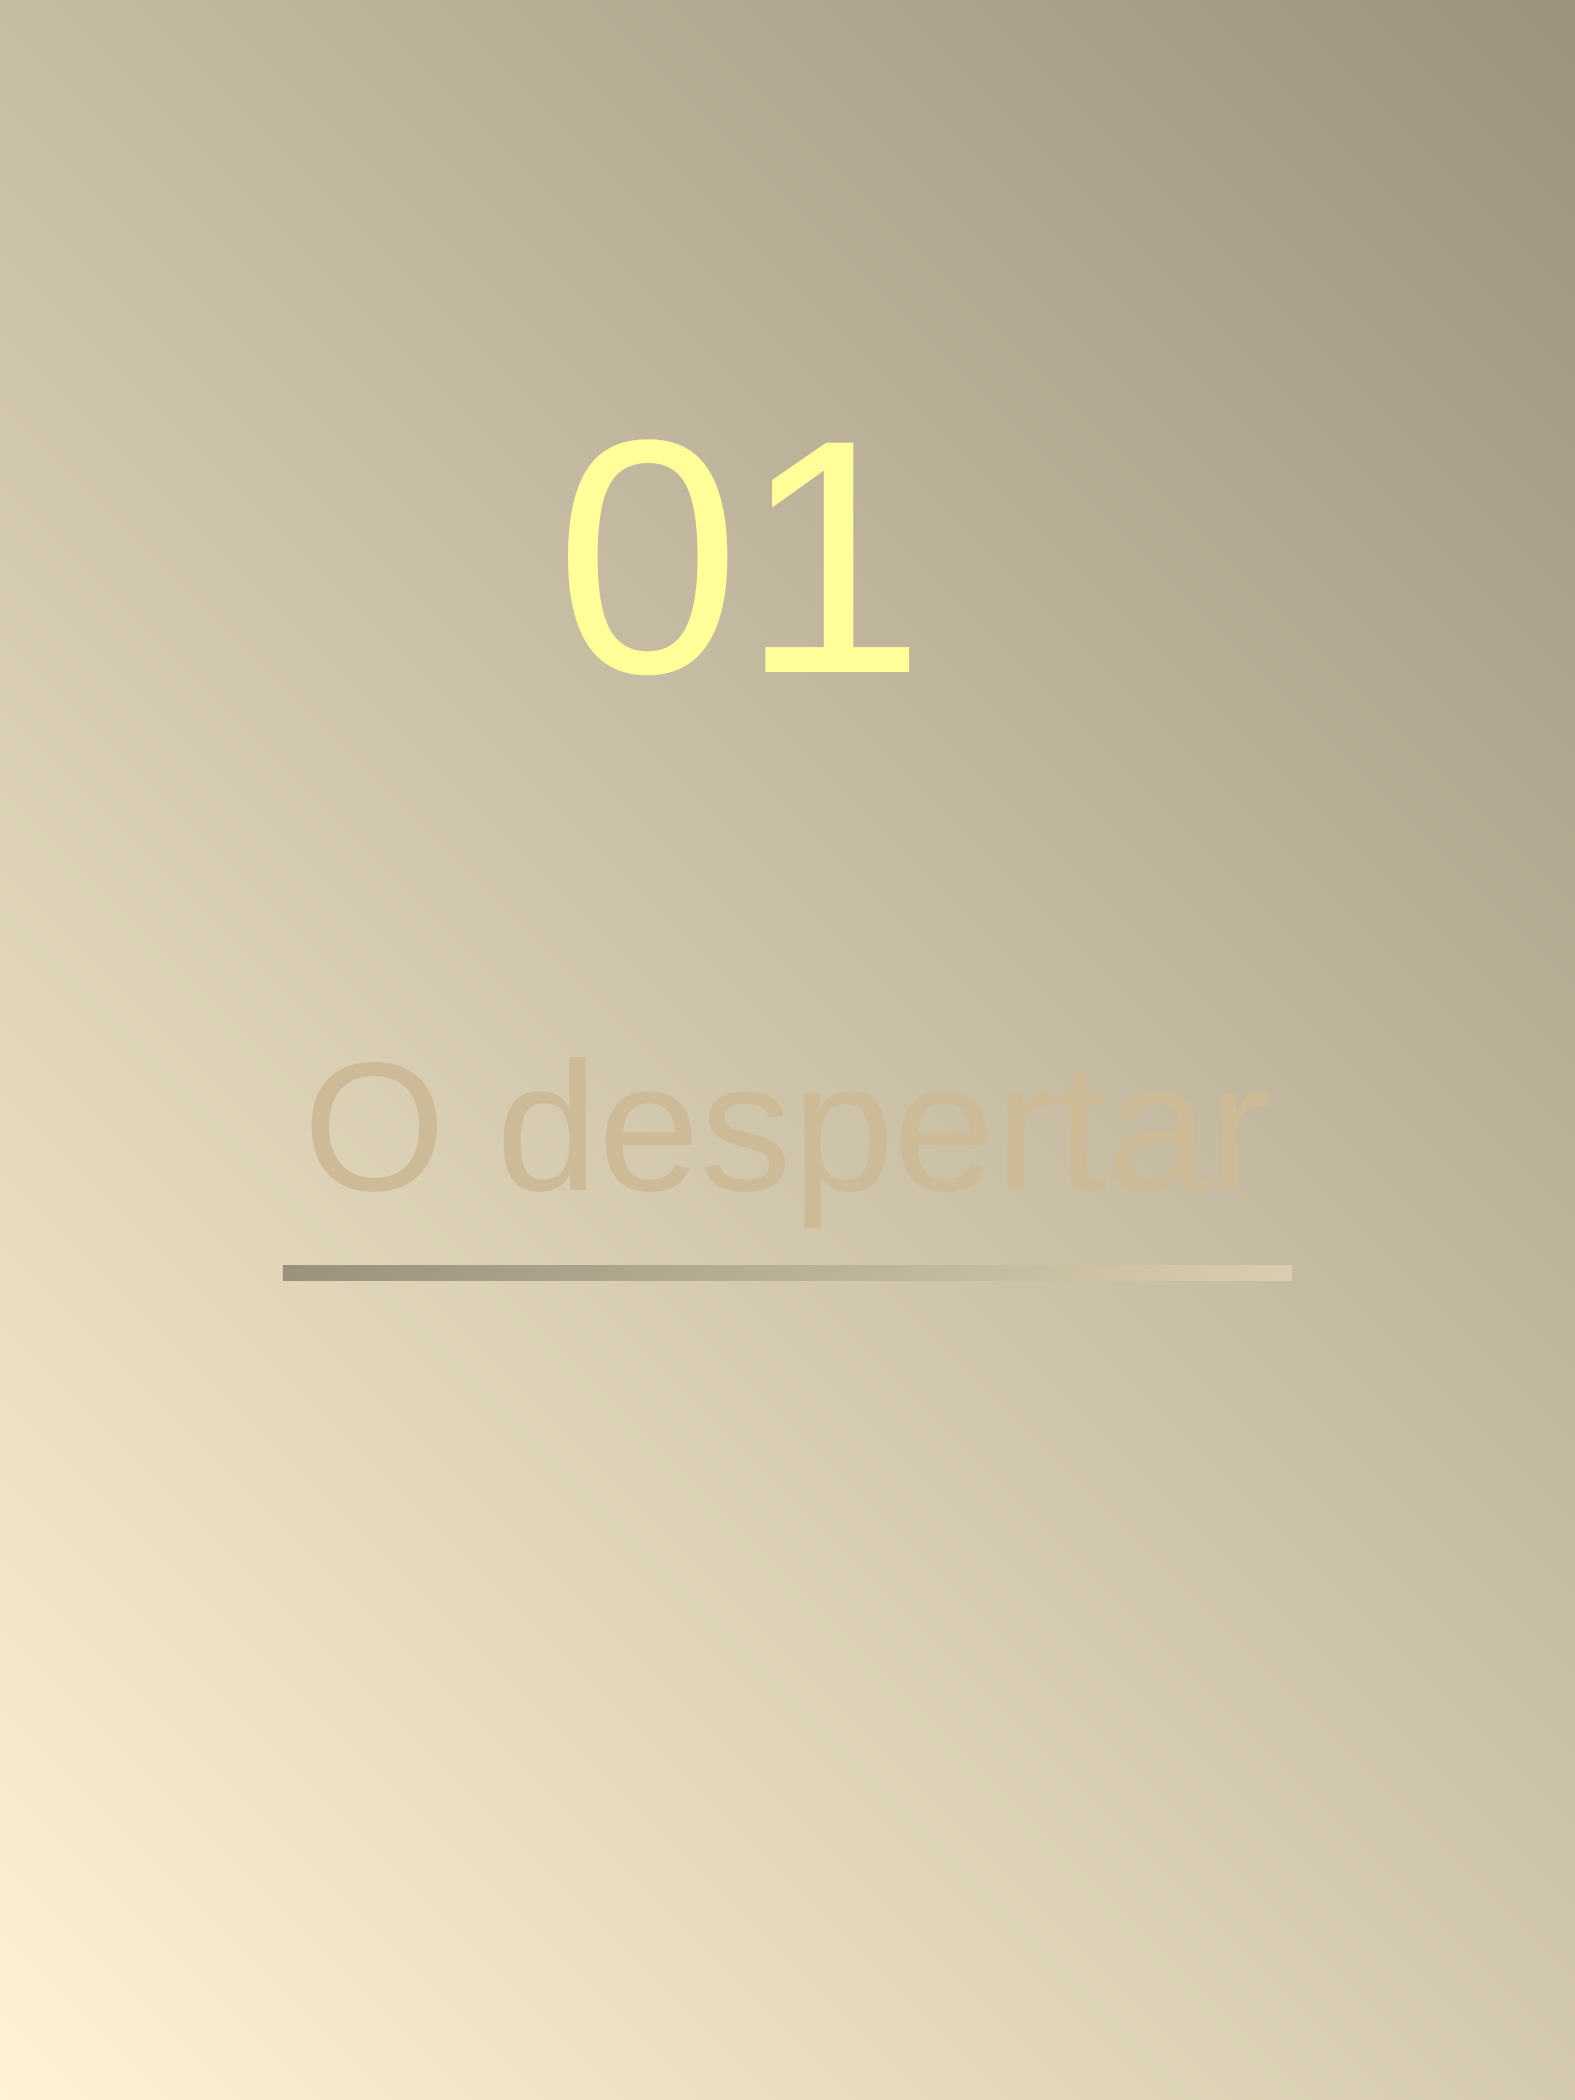

01
O despertar

A PROGRAMADORA EM VOCÊ
2